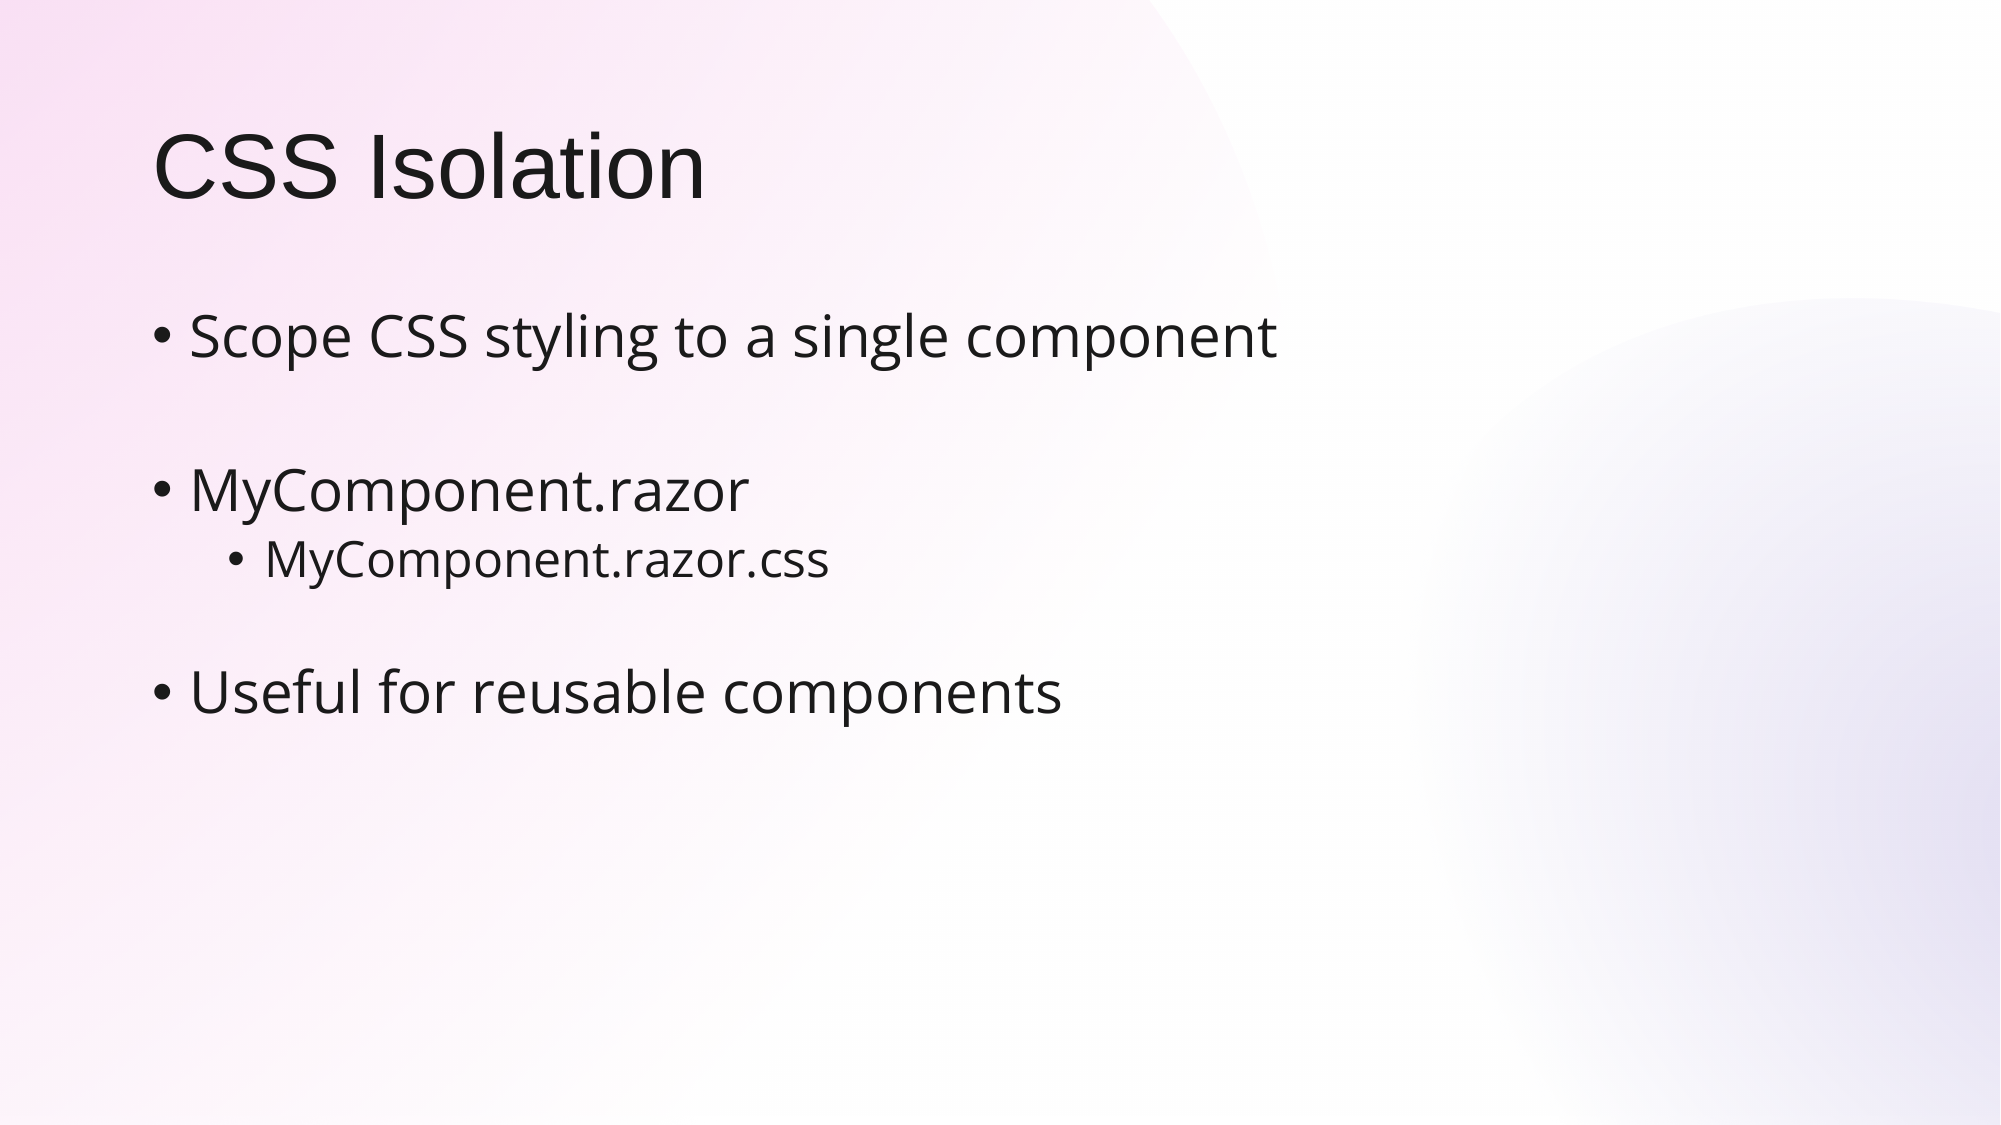

# CSS Isolation
Scope CSS styling to a single component
MyComponent.razor
MyComponent.razor.css
Useful for reusable components